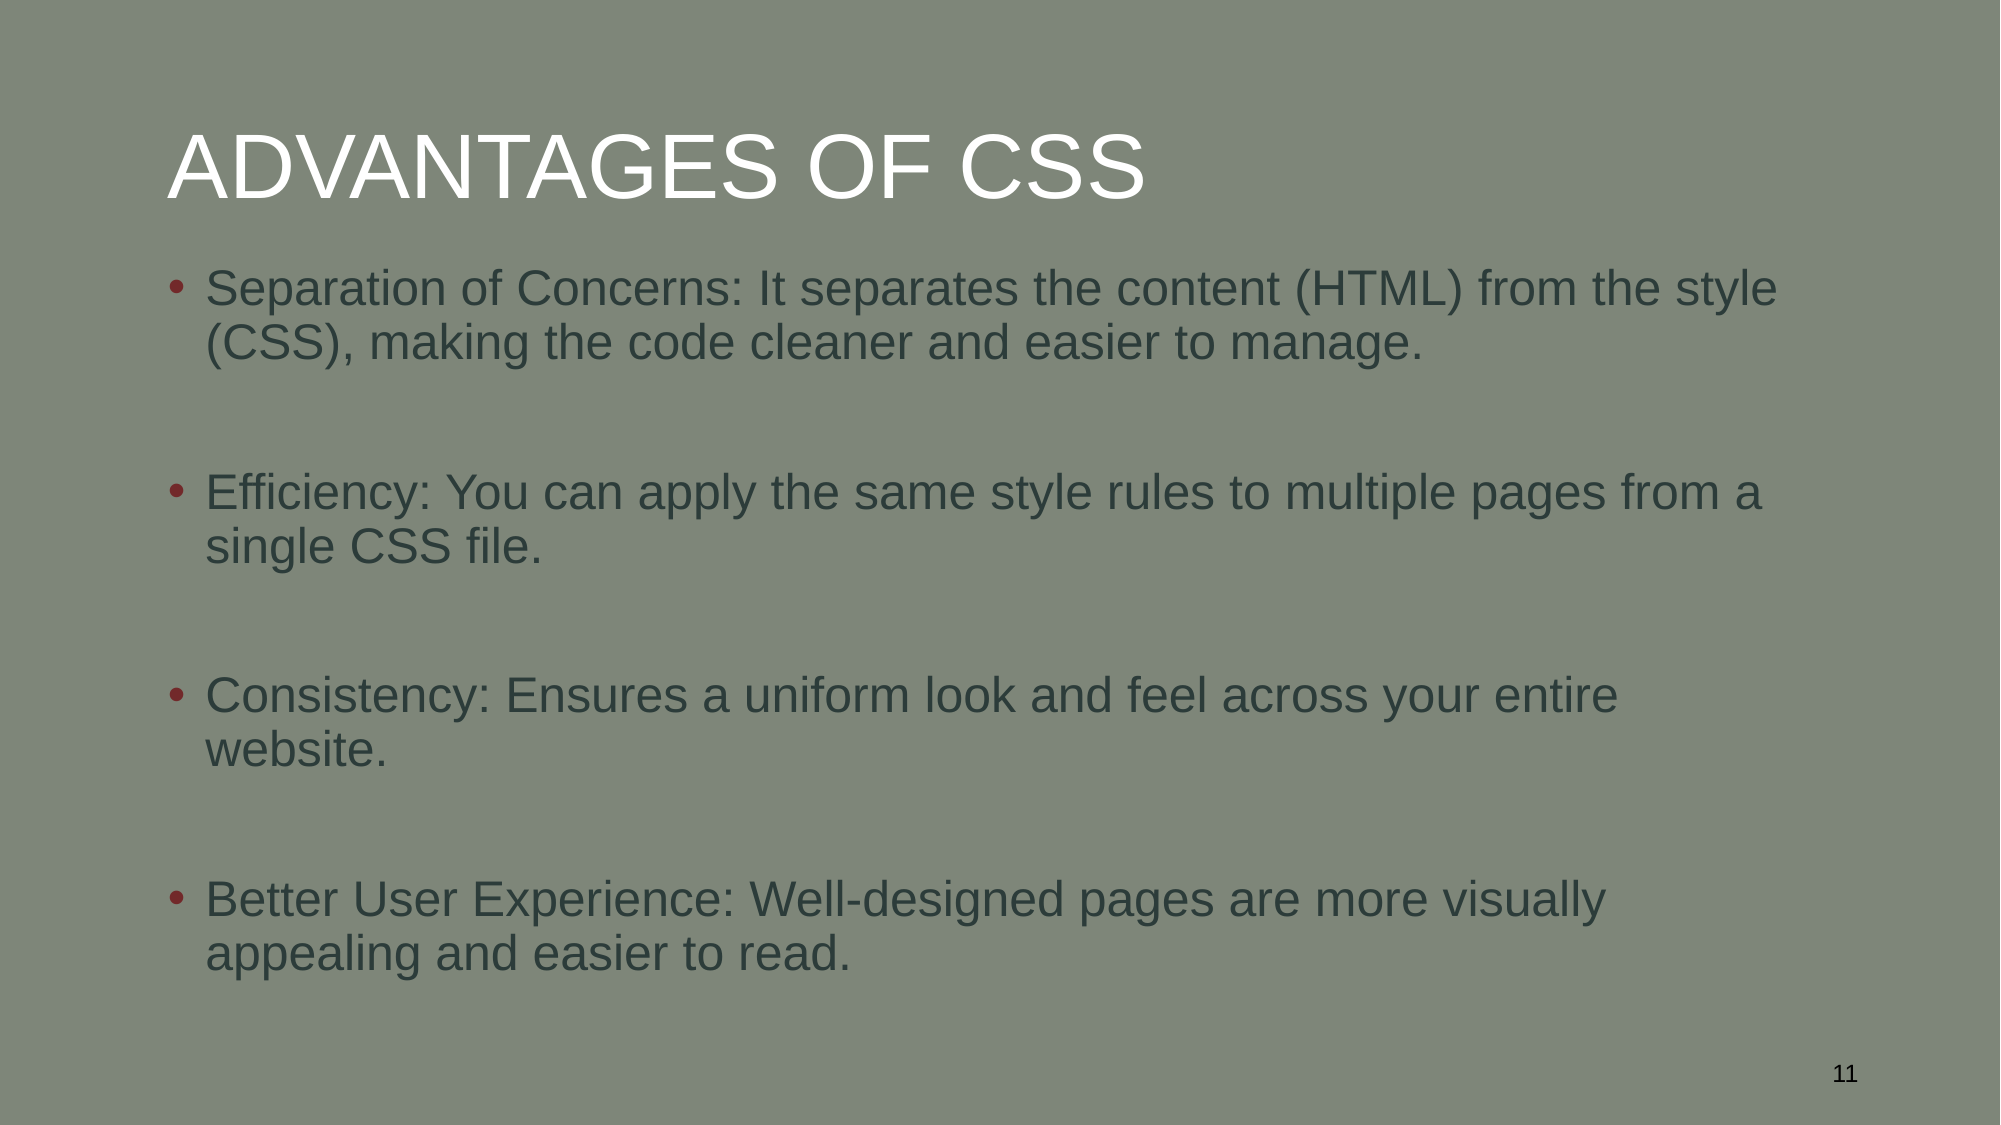

# ADVANTAGES OF CSS
Separation of Concerns: It separates the content (HTML) from the style (CSS), making the code cleaner and easier to manage.

Efficiency: You can apply the same style rules to multiple pages from a single CSS file.

Consistency: Ensures a uniform look and feel across your entire website.

Better User Experience: Well-designed pages are more visually appealing and easier to read.
11